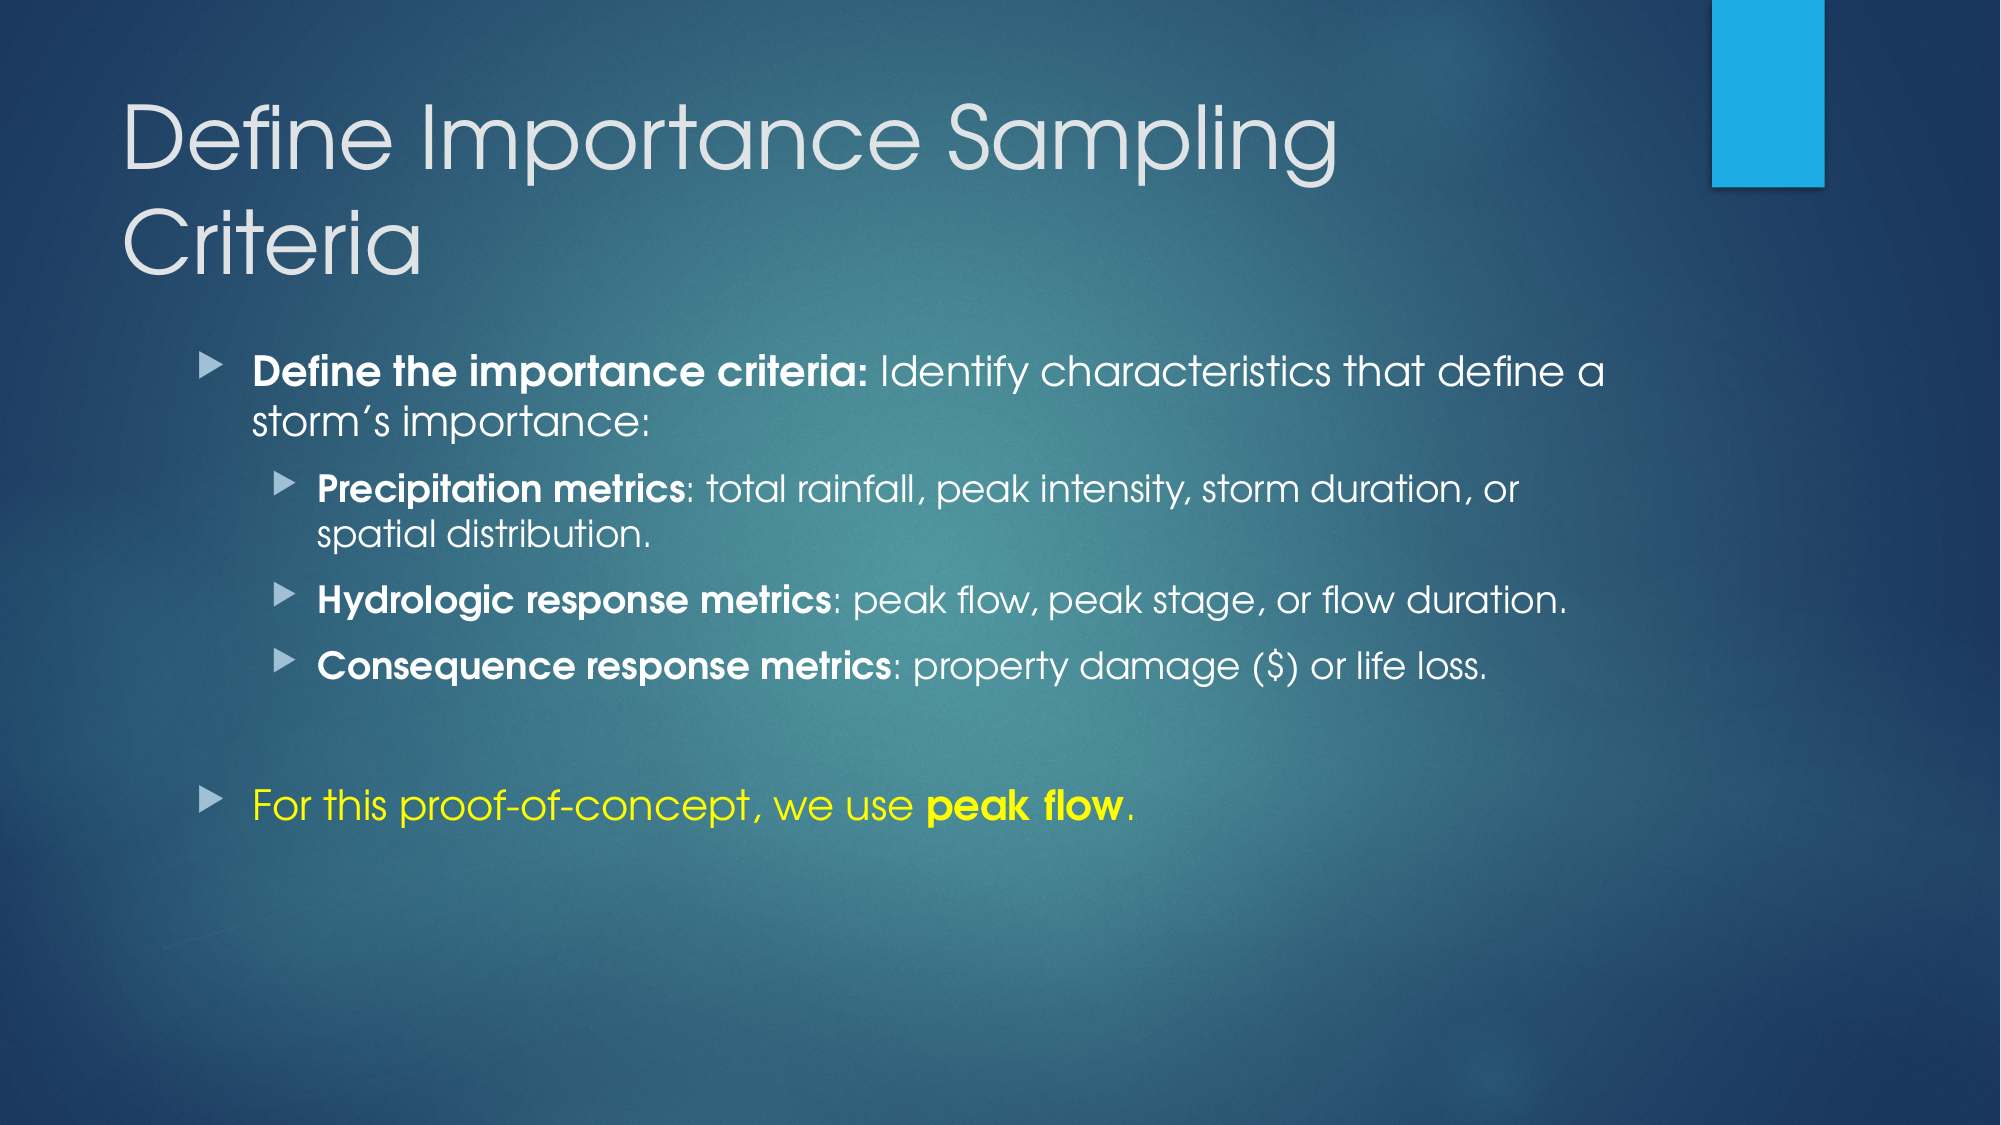

# Define Importance Sampling Criteria
Define the importance criteria: Identify characteristics that define a storm’s importance:
Precipitation metrics: total rainfall, peak intensity, storm duration, or spatial distribution.
Hydrologic response metrics: peak flow, peak stage, or flow duration.
Consequence response metrics: property damage ($) or life loss.

For this proof-of-concept, we use peak flow.